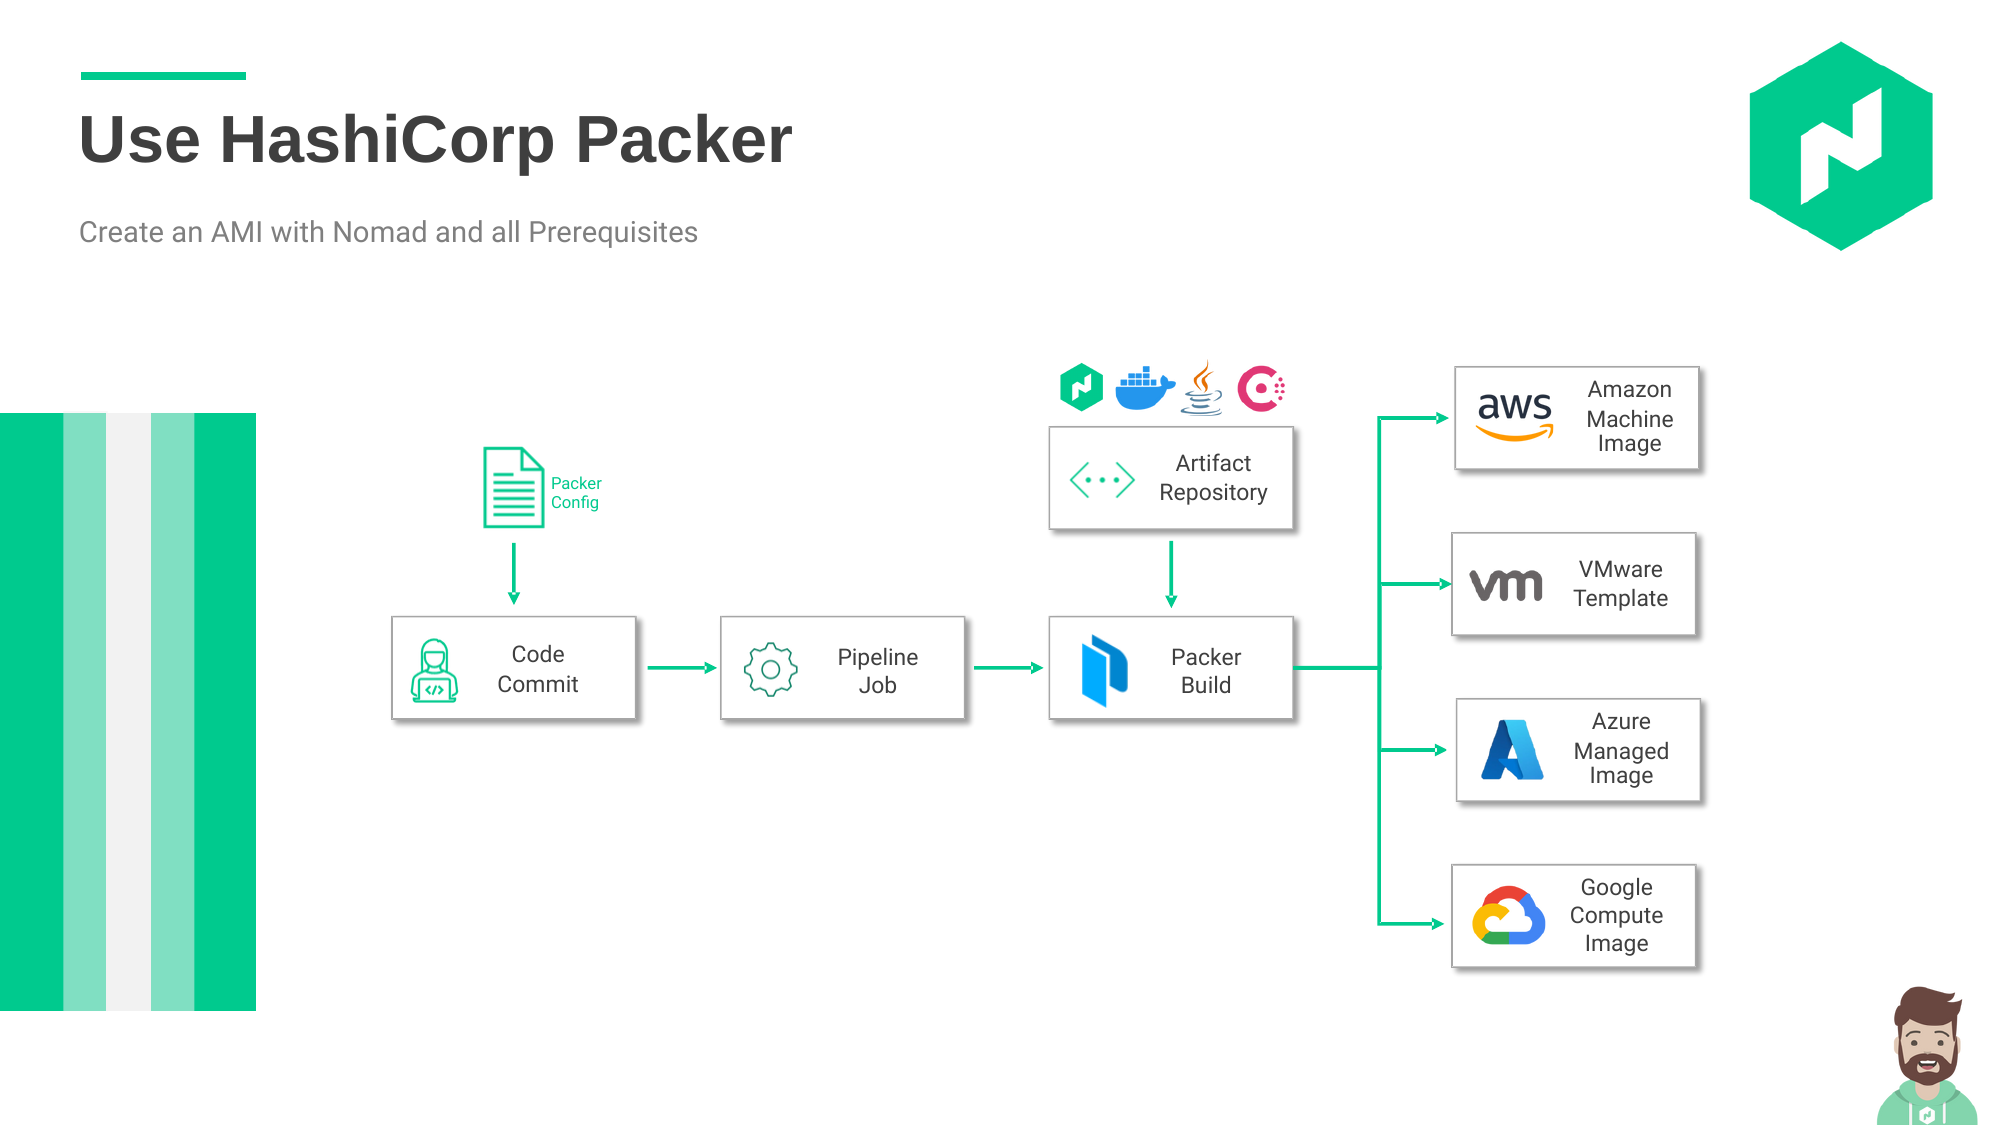

Use HashiCorp Packer
Create an AMI with Nomad and all Prerequisites

Amazon Machine
Image

Artifact Repository
Packer Config

VMware Template

Code Commit
Pipeline Job
Packer Build

Azure Managed
Image

Google Compute Image